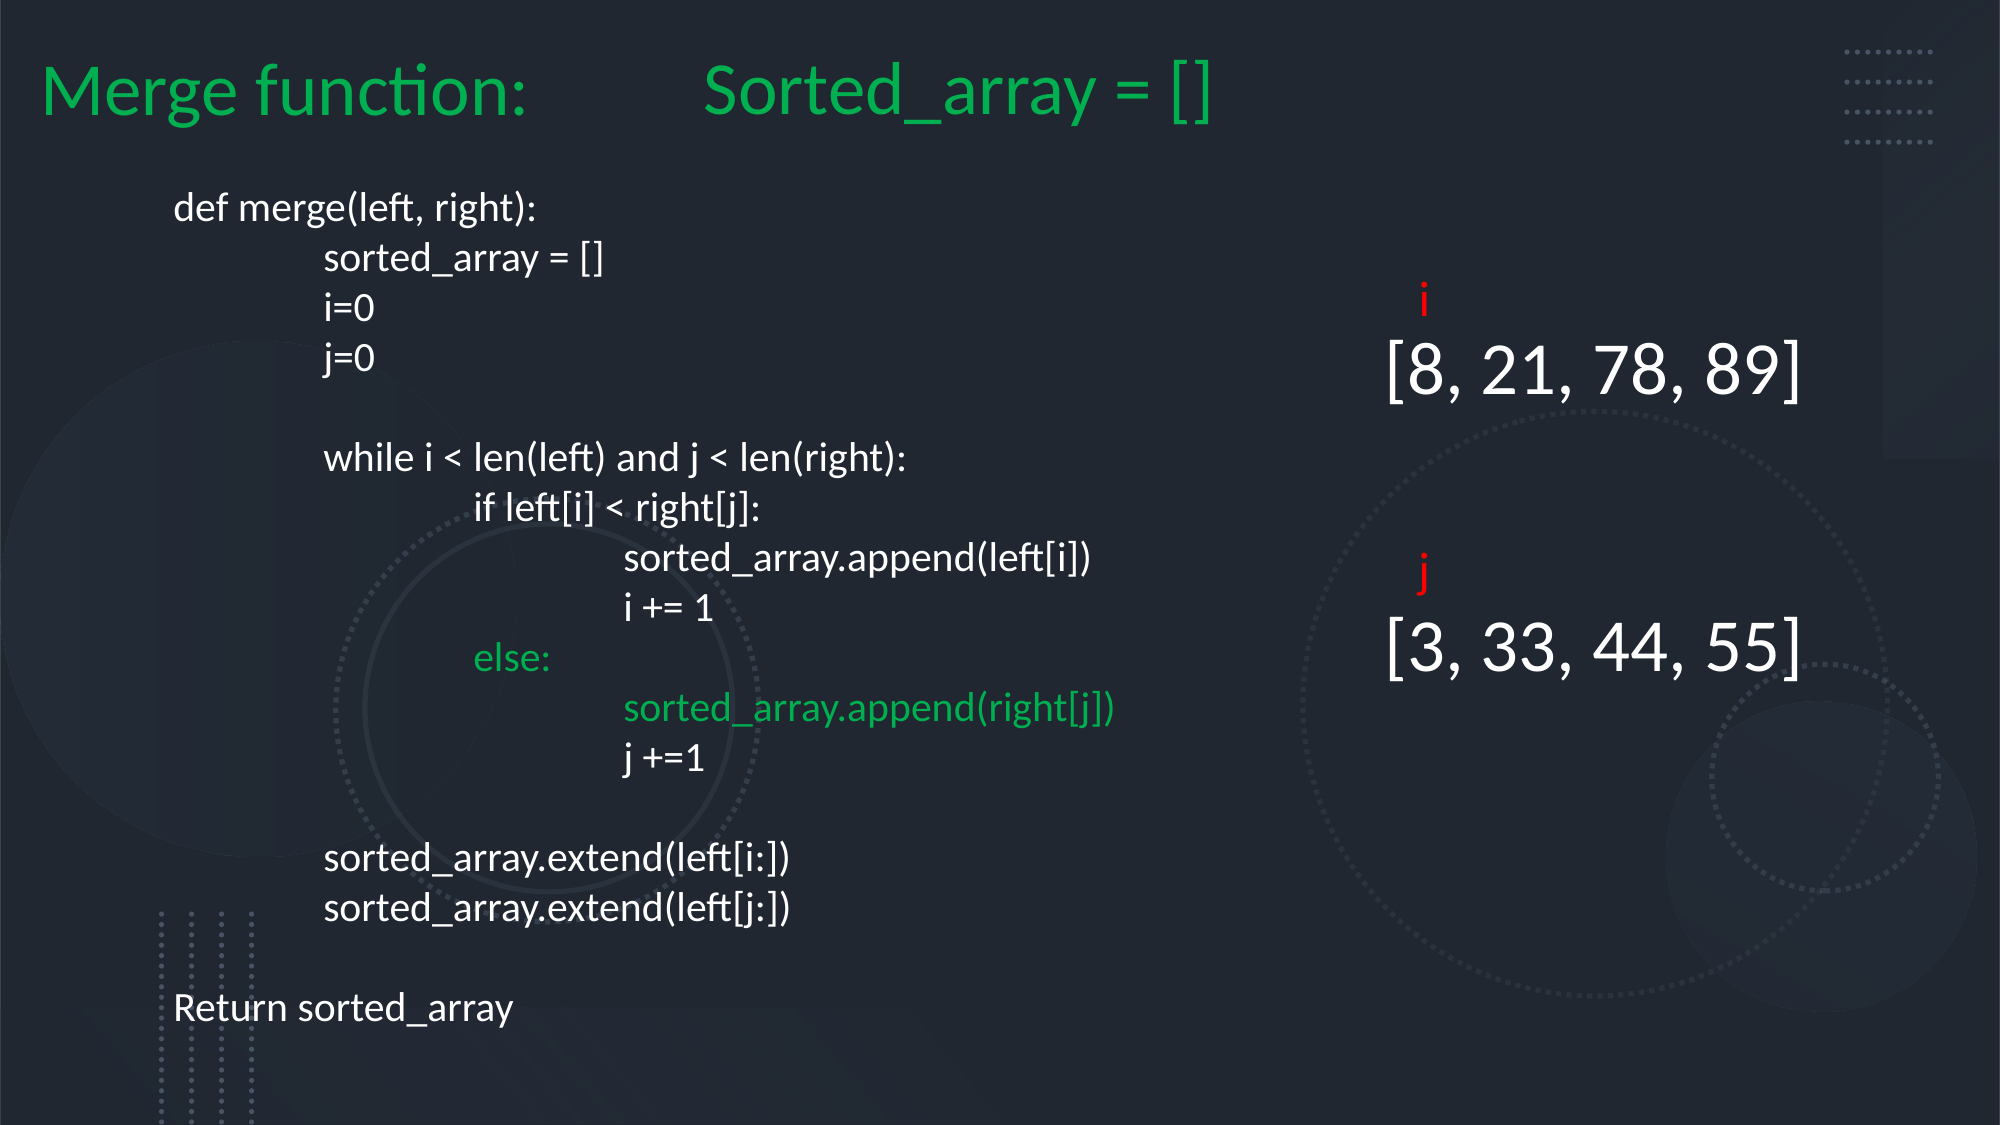

Sorted_array = []
Merge function:

def merge(left, right):
	sorted_array = []
	i=0
	j=0

	while i < len(left) and j < len(right):
		if left[i] < right[j]:
			sorted_array.append(left[i])
			i += 1
		else:
			sorted_array.append(right[j])
			j +=1

	sorted_array.extend(left[i:])
	sorted_array.extend(left[j:])

Return sorted_array

i
[8, 21, 78, 89]

j
[3, 33, 44, 55]